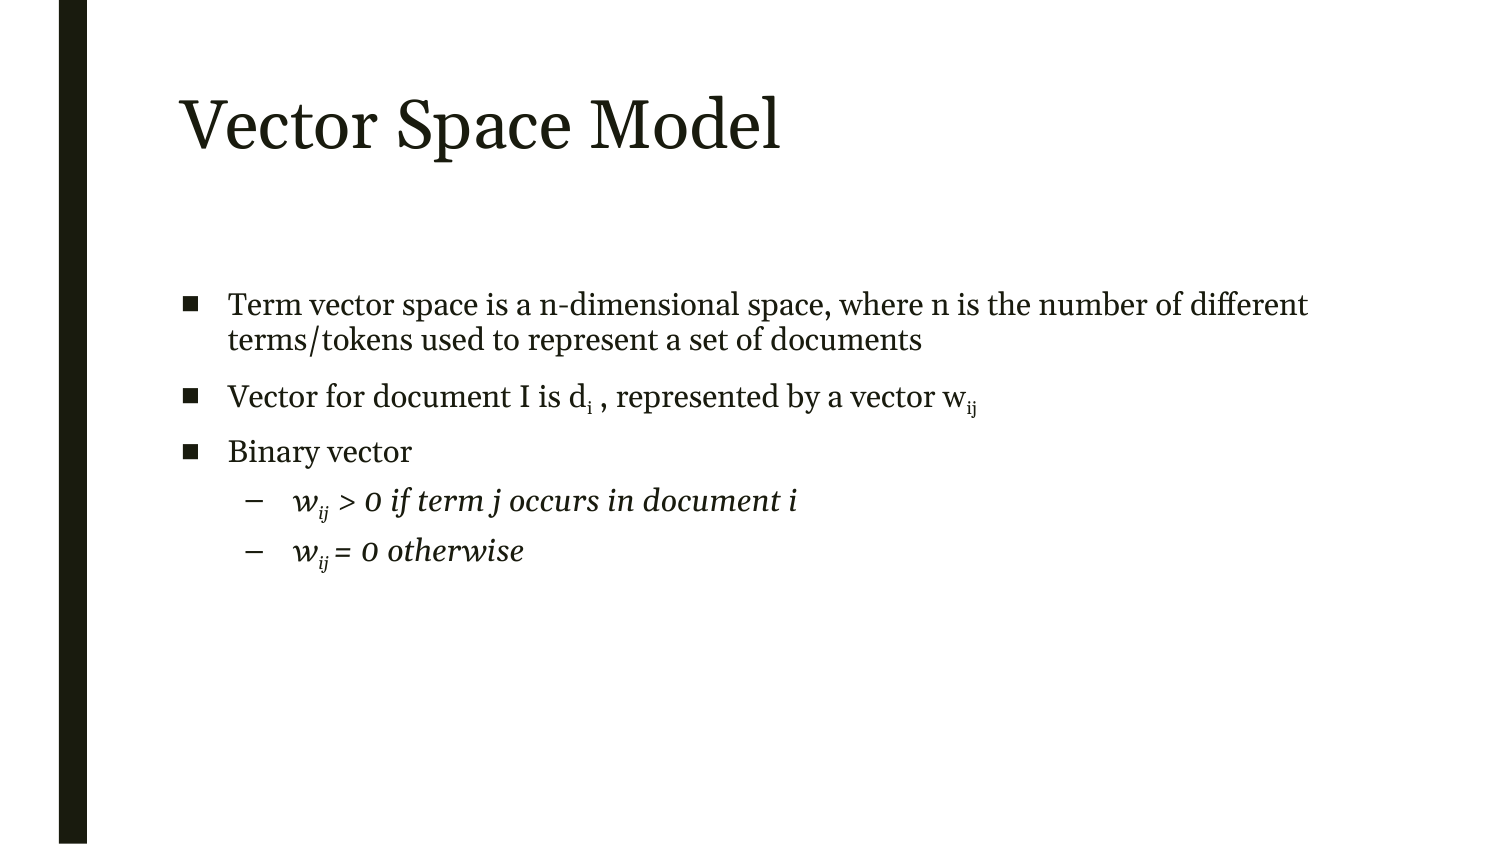

# Vector Space Model
Term vector space is a n-dimensional space, where n is the number of different terms/tokens used to represent a set of documents
Vector for document I is di , represented by a vector wij
Binary vector
wij > 0 if term j occurs in document i
wij = 0 otherwise